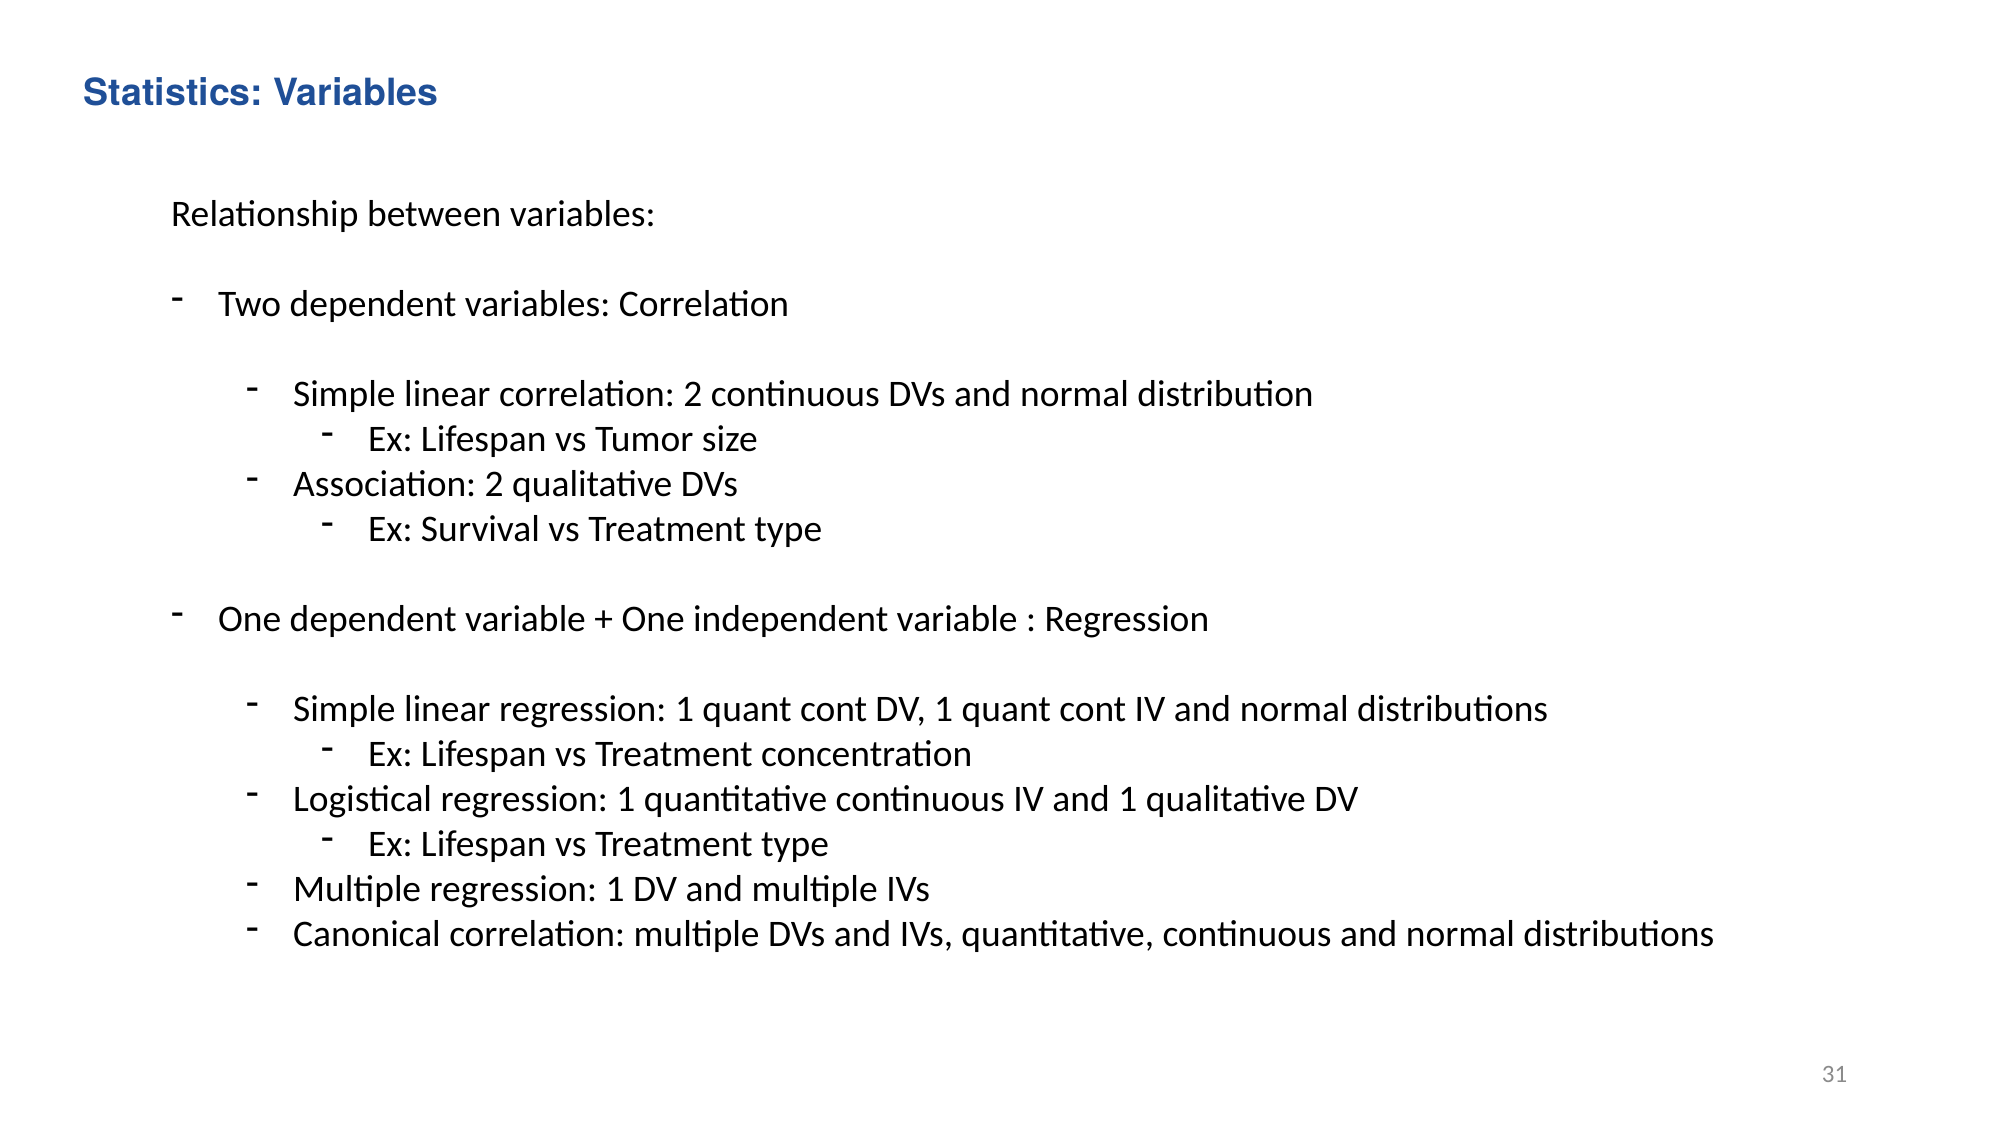

Statistics: Variables
Relationship between variables:

Two dependent variables: Correlation

Simple linear correlation: 2 continuous DVs and normal distribution
Ex: Lifespan vs Tumor size
Association: 2 qualitative DVs
Ex: Survival vs Treatment type

One dependent variable + One independent variable : Regression

Simple linear regression: 1 quant cont DV, 1 quant cont IV and normal distributions
Ex: Lifespan vs Treatment concentration
Logistical regression: 1 quantitative continuous IV and 1 qualitative DV
Ex: Lifespan vs Treatment type
Multiple regression: 1 DV and multiple IVs
Canonical correlation: multiple DVs and IVs, quantitative, continuous and normal distributions

31